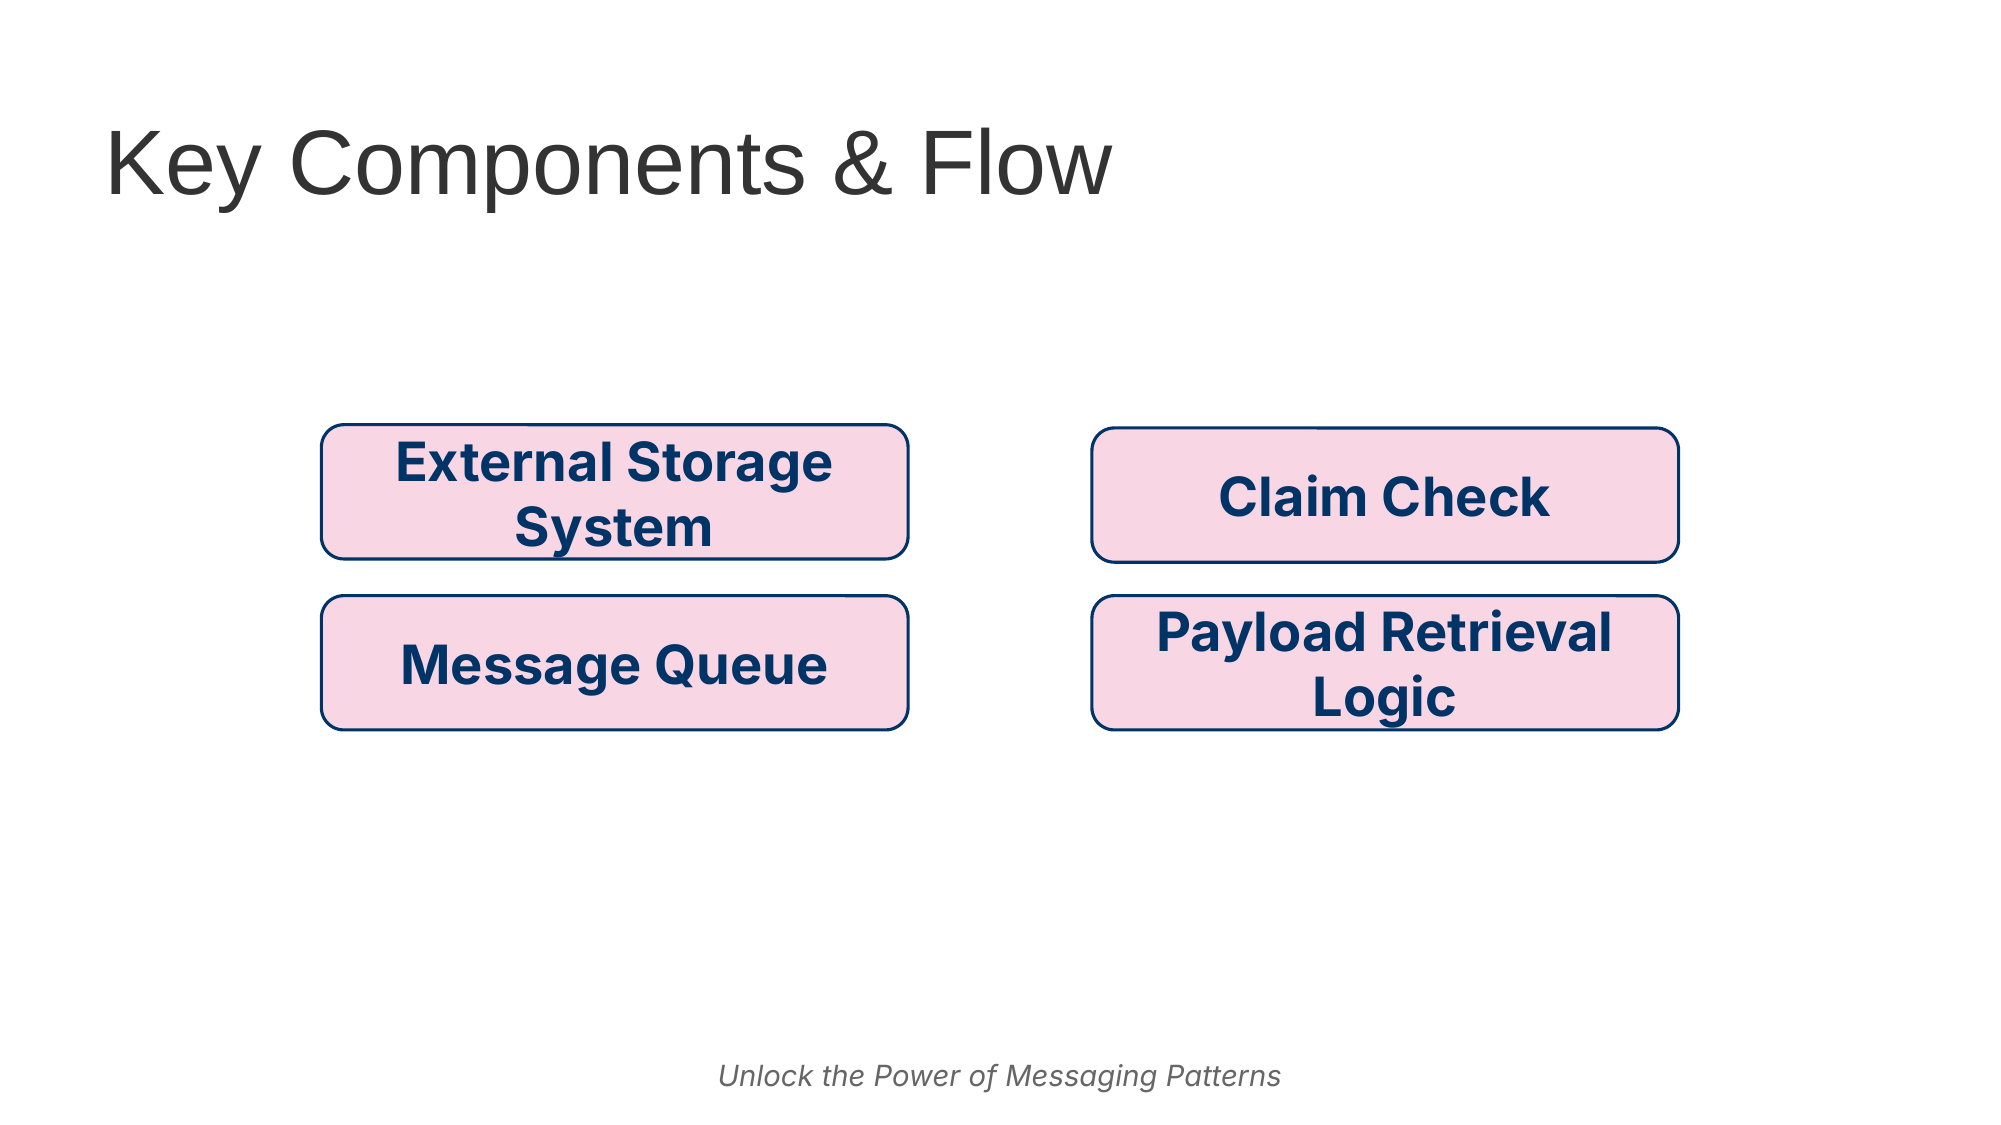

# Key Components & Flow
External Storage System
Claim Check
Message Queue
Payload Retrieval Logic